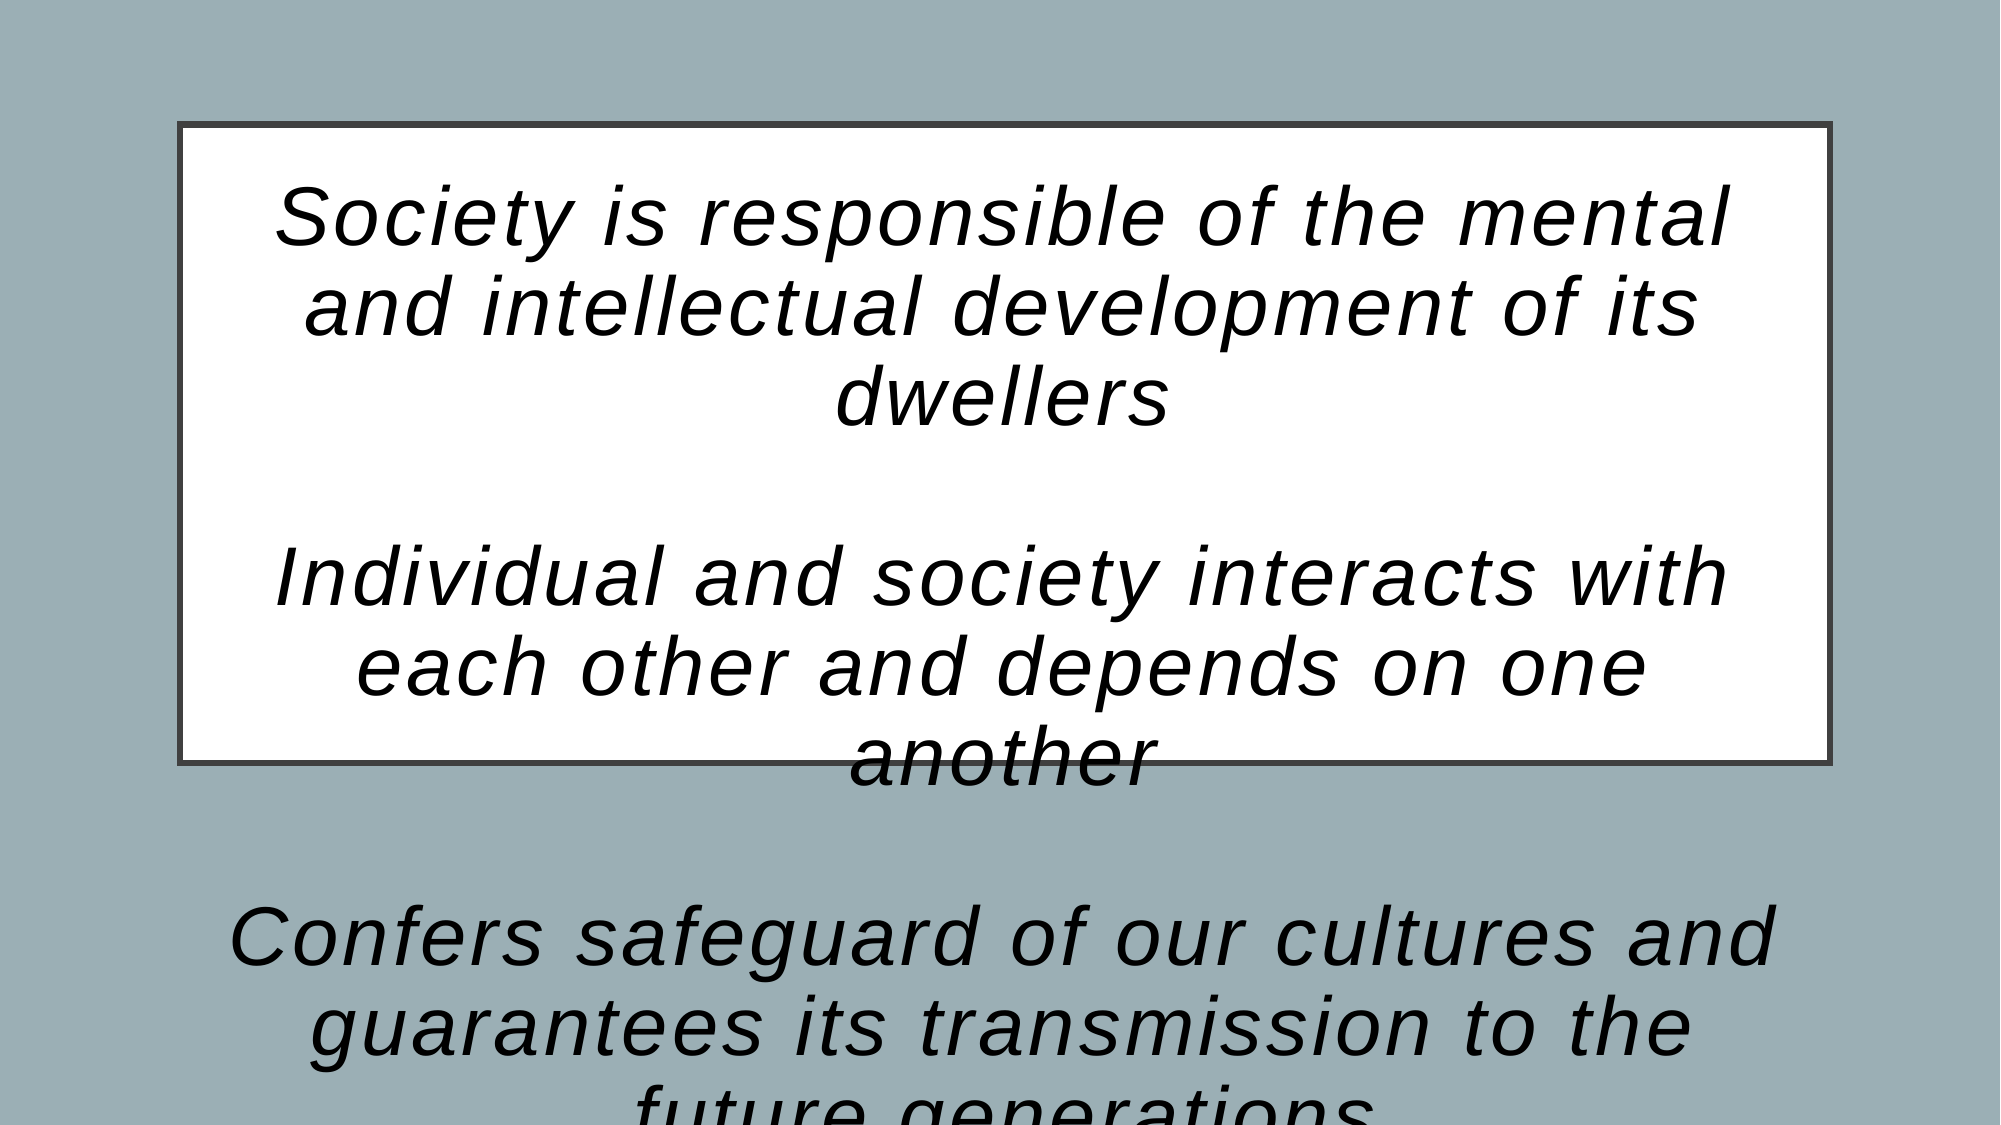

# Society is responsible of the mental and intellectual development of its dwellers Individual and society interacts with each other and depends on one another Confers safeguard of our cultures and guarantees its transmission to the future generations